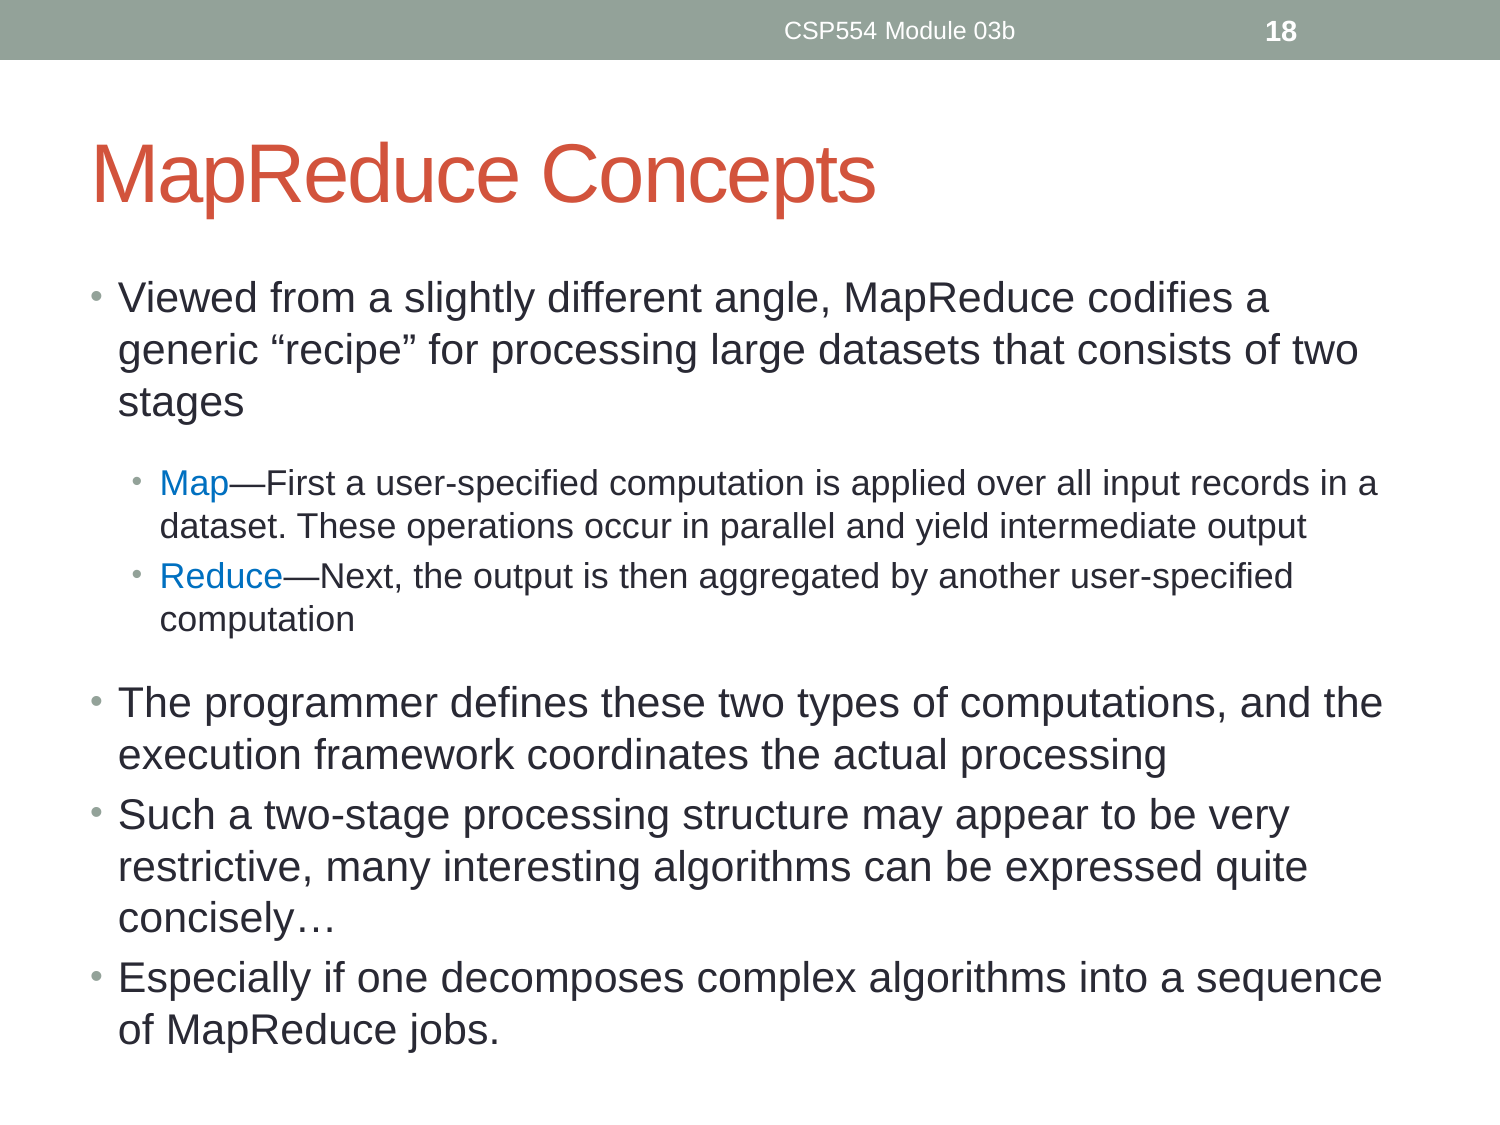

CSP554 Module 03b
18
# MapReduce Concepts
Viewed from a slightly different angle, MapReduce codifies a generic “recipe” for processing large datasets that consists of two stages

Map—First a user-specified computation is applied over all input records in a dataset. These operations occur in parallel and yield intermediate output
Reduce—Next, the output is then aggregated by another user-specified computation

The programmer defines these two types of computations, and the execution framework coordinates the actual processing
Such a two-stage processing structure may appear to be very restrictive, many interesting algorithms can be expressed quite concisely…
Especially if one decomposes complex algorithms into a sequence of MapReduce jobs.